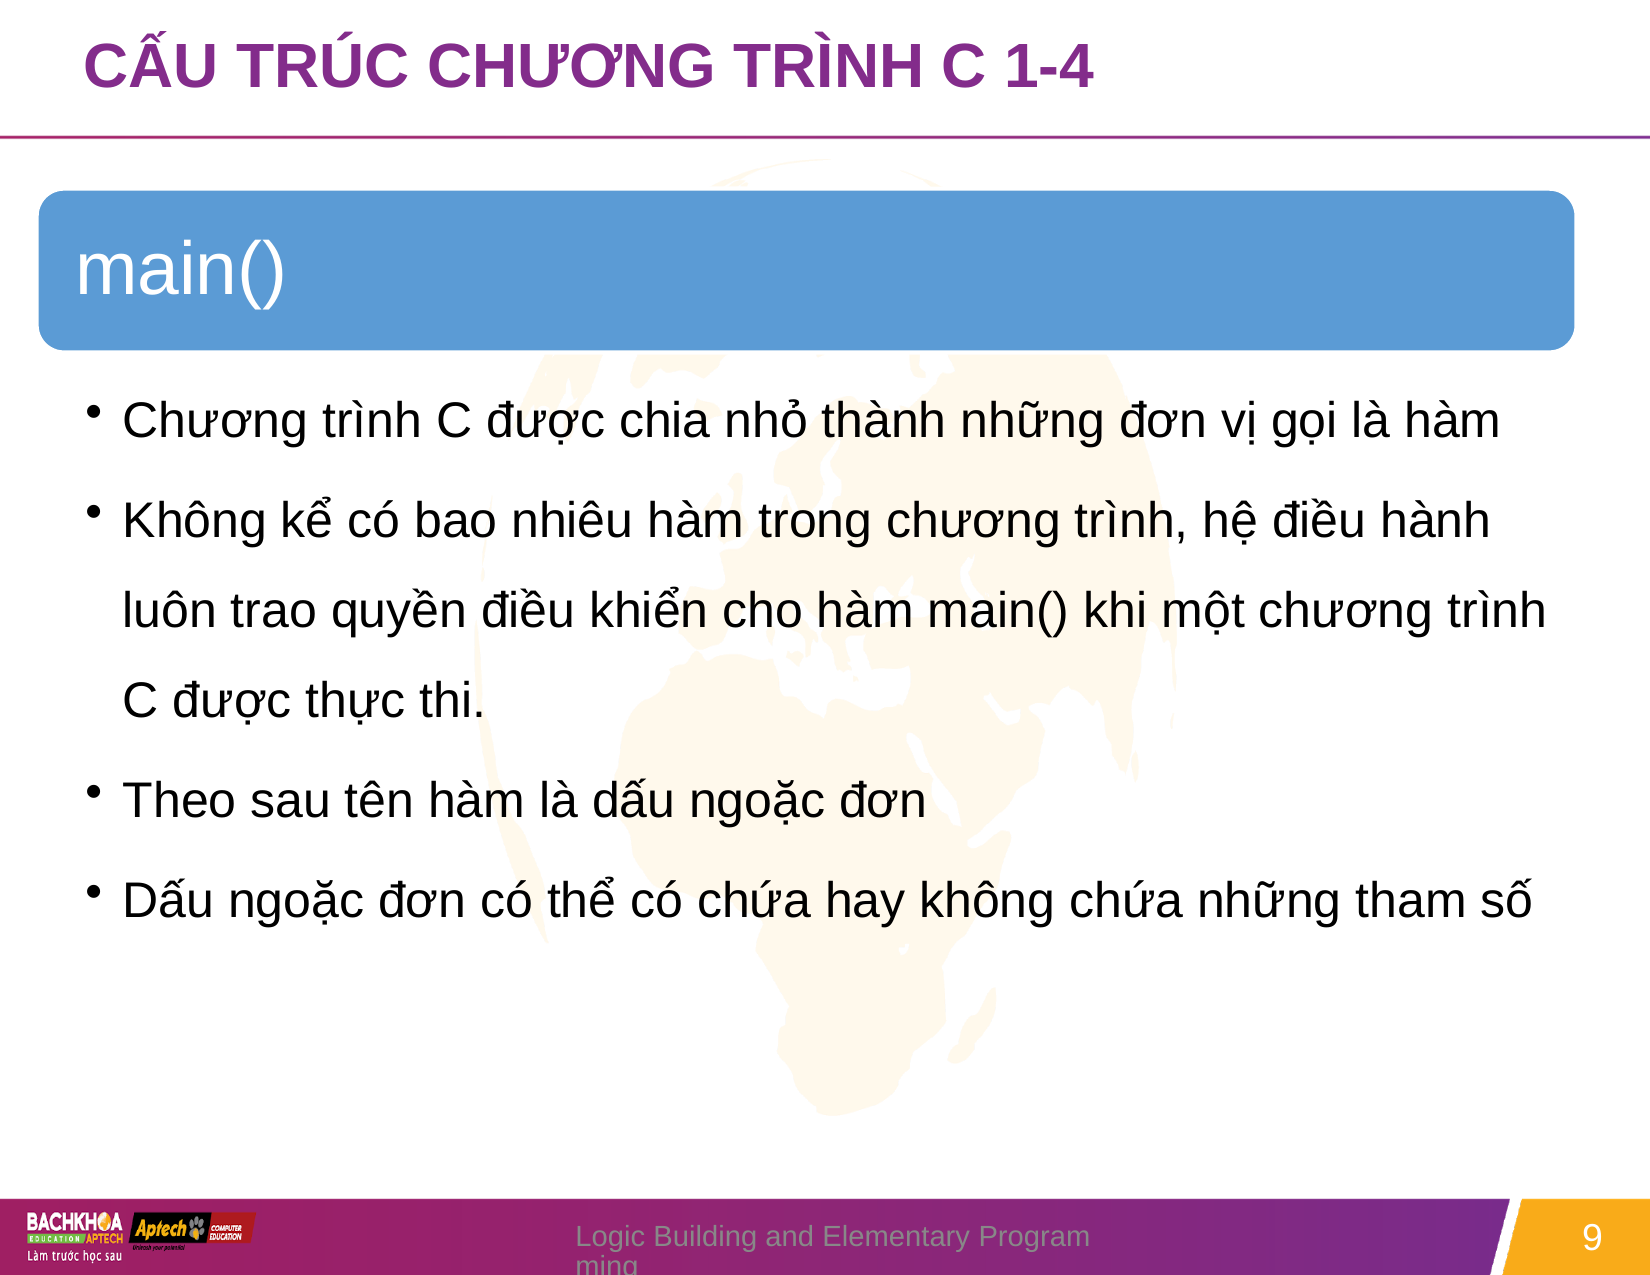

# CẤU TRÚC CHƯƠNG TRÌNH C 1-4
main()
Chương trình C được chia nhỏ thành những đơn vị gọi là hàm
Không kể có bao nhiêu hàm trong chương trình, hệ điều hành luôn trao quyền điều khiển cho hàm main() khi một chương trình C được thực thi.
Theo sau tên hàm là dấu ngoặc đơn
Dấu ngoặc đơn có thể có chứa hay không chứa những tham số

Logic Building and Elementary Programming
9